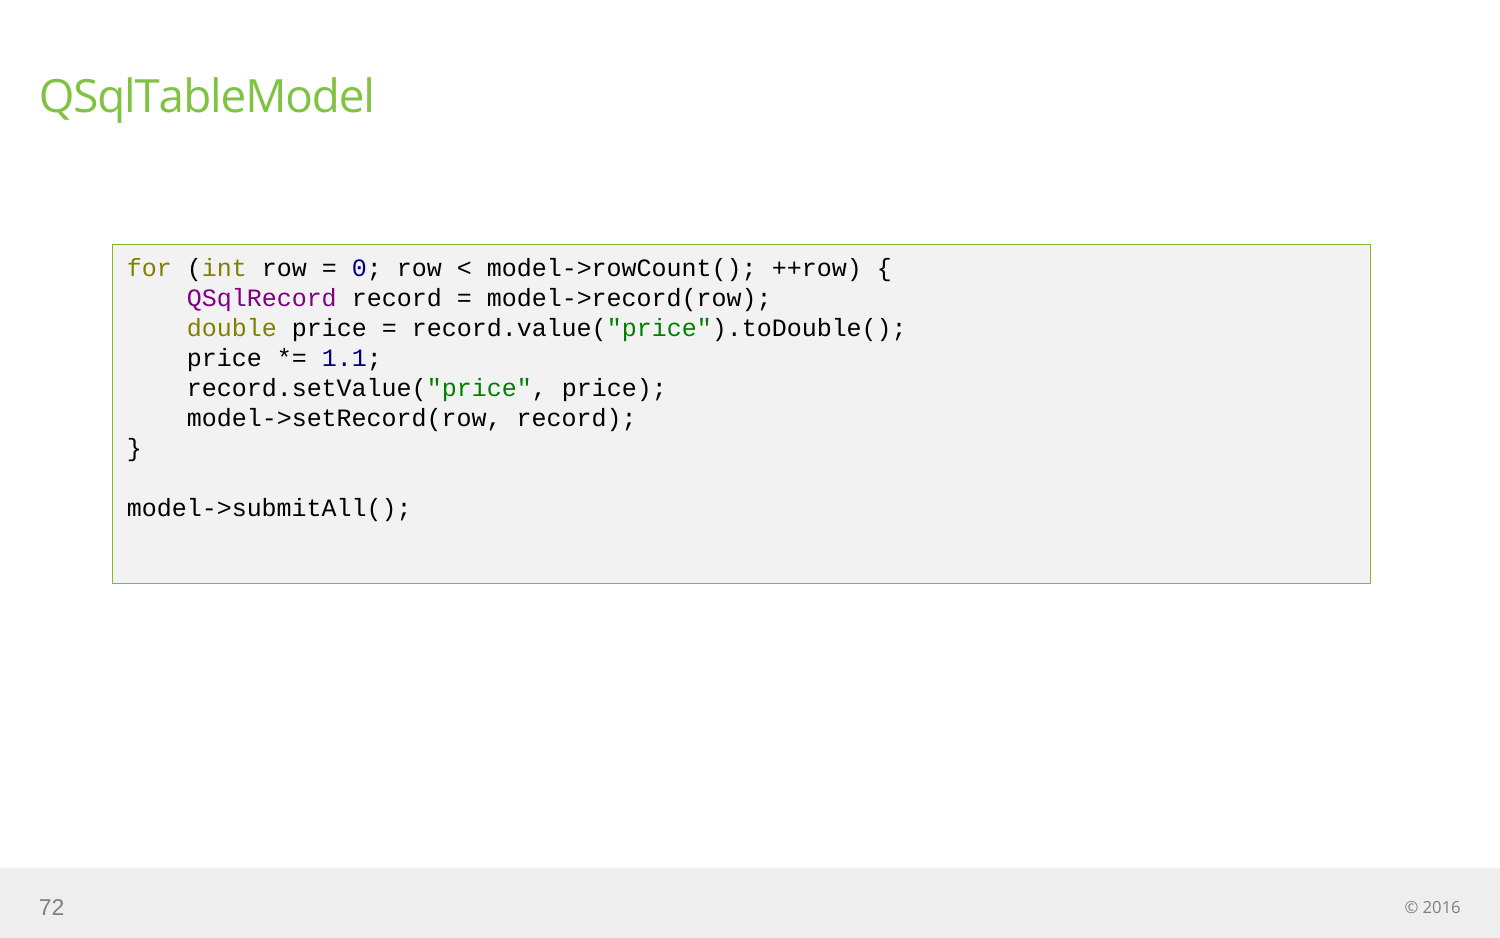

# QSqlTableModel
for (int row = 0; row < model->rowCount(); ++row) {
    QSqlRecord record = model->record(row);
    double price = record.value("price").toDouble();
    price *= 1.1;
    record.setValue("price", price);
    model->setRecord(row, record);
}

model->submitAll();
72
© 2016